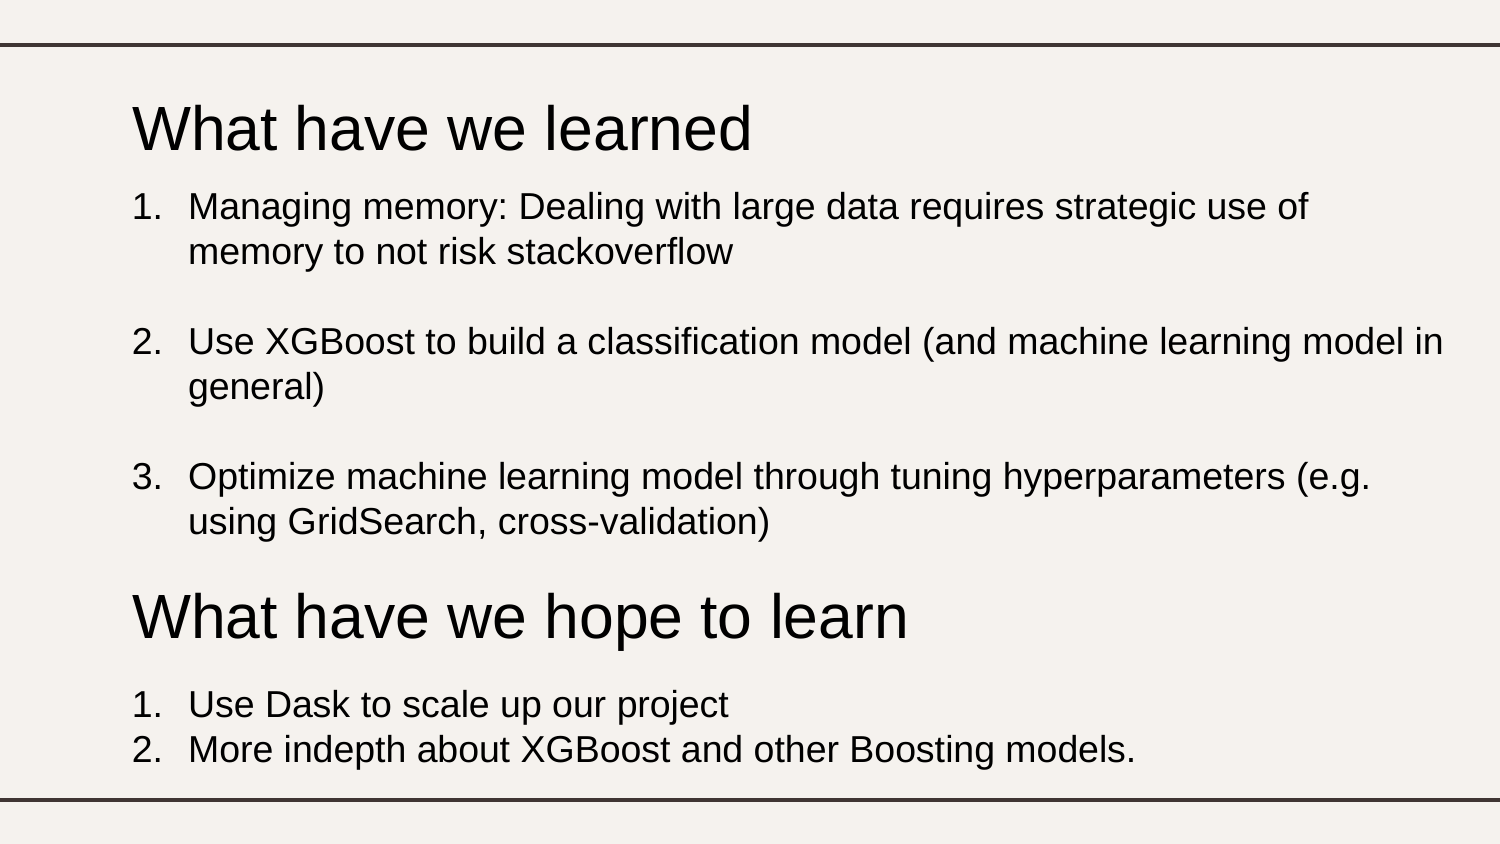

# What have we learned
Managing memory: Dealing with large data requires strategic use of memory to not risk stackoverflow

Use XGBoost to build a classification model (and machine learning model in general)

Optimize machine learning model through tuning hyperparameters (e.g. using GridSearch, cross-validation)
What have we hope to learn
Use Dask to scale up our project
More indepth about XGBoost and other Boosting models.